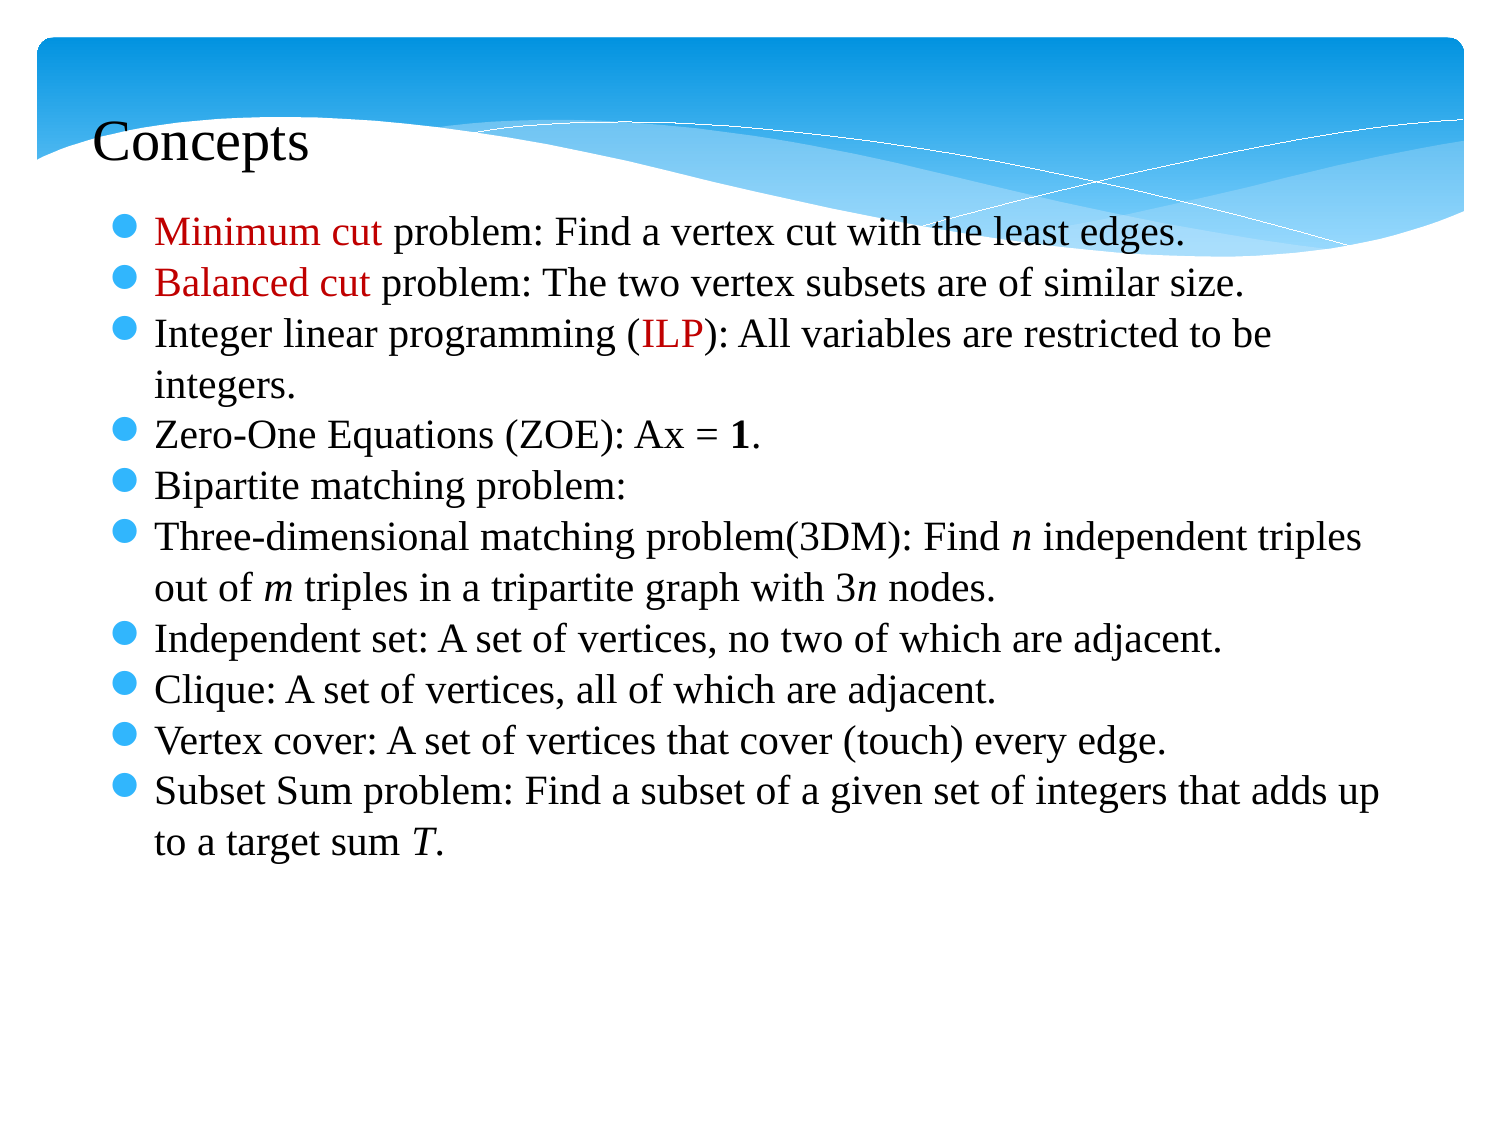

Concepts
Minimum cut problem: Find a vertex cut with the least edges.
Balanced cut problem: The two vertex subsets are of similar size.
Integer linear programming (ILP): All variables are restricted to be integers.
Zero-One Equations (ZOE): Ax = 1.
Bipartite matching problem:
Three-dimensional matching problem(3DM): Find n independent triples out of m triples in a tripartite graph with 3n nodes.
Independent set: A set of vertices, no two of which are adjacent.
Clique: A set of vertices, all of which are adjacent.
Vertex cover: A set of vertices that cover (touch) every edge.
Subset Sum problem: Find a subset of a given set of integers that adds up to a target sum T.